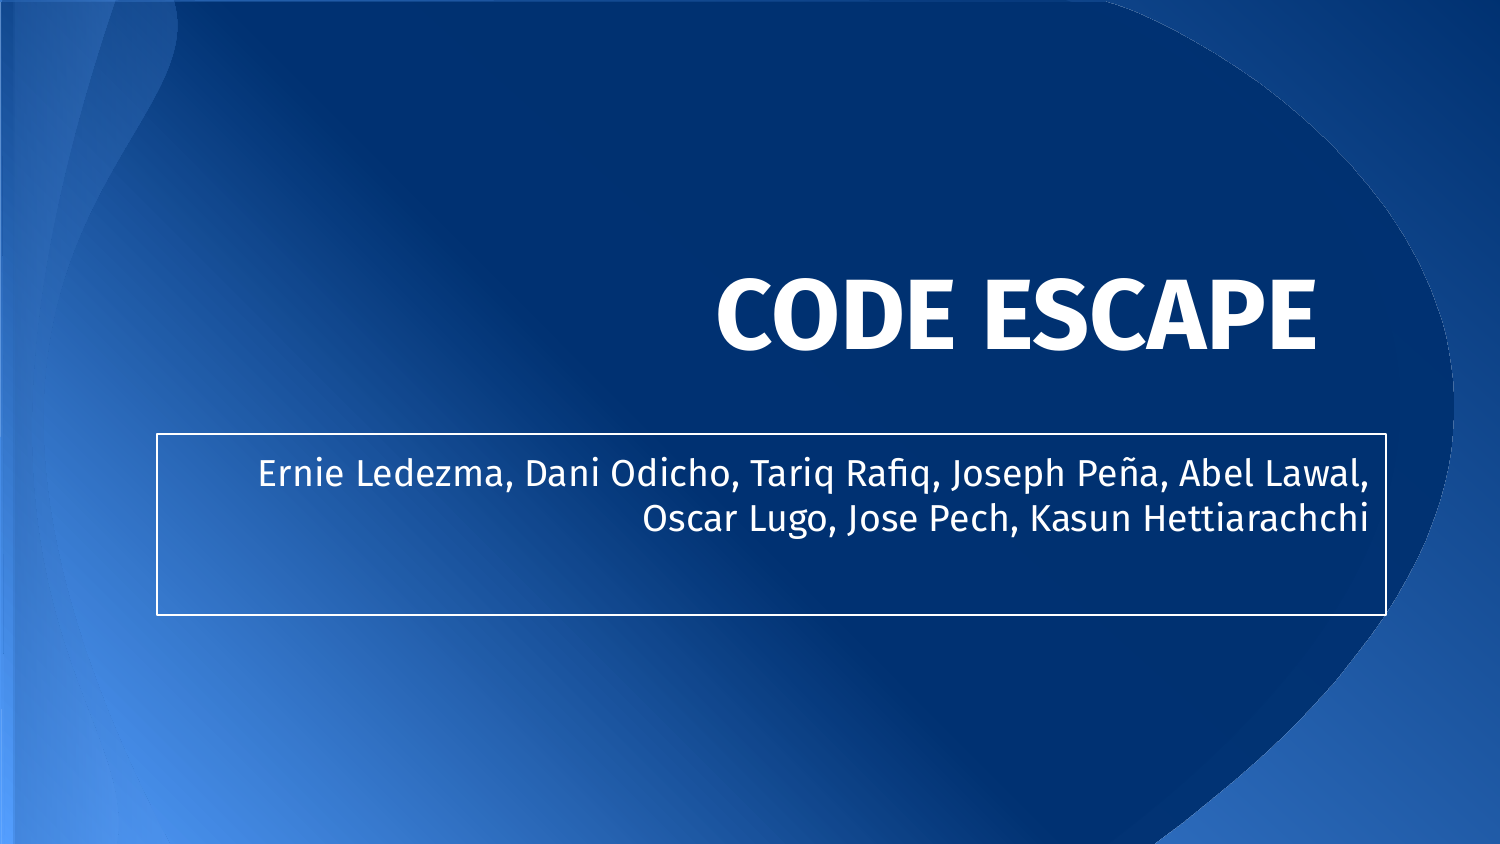

# CODE ESCAPE
Ernie Ledezma, Dani Odicho, Tariq Rafiq, Joseph Peña, Abel Lawal, Oscar Lugo, Jose Pech, Kasun Hettiarachchi